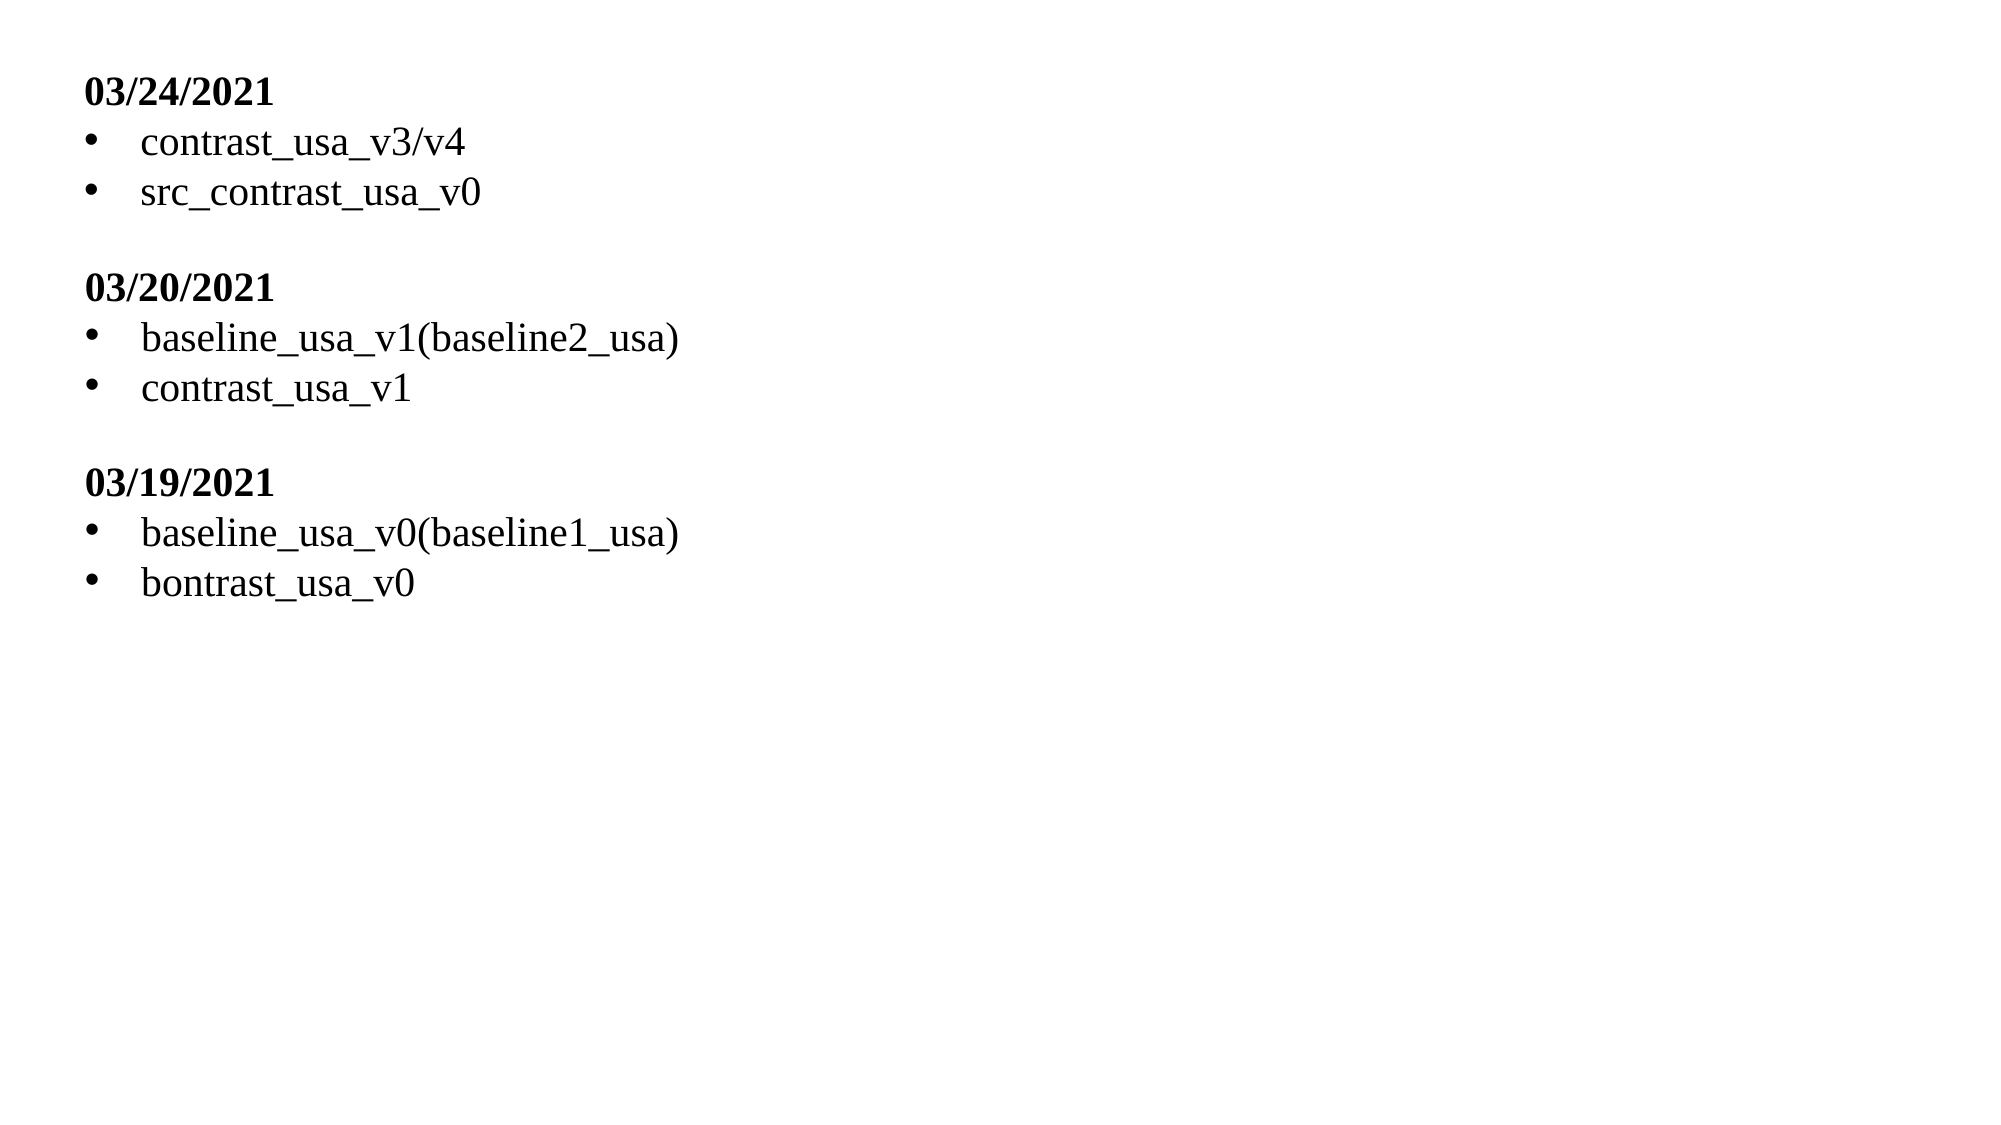

03/24/2021
contrast_usa_v3/v4
src_contrast_usa_v0

03/20/2021
baseline_usa_v1(baseline2_usa)
contrast_usa_v1
03/19/2021
baseline_usa_v0(baseline1_usa)
bontrast_usa_v0